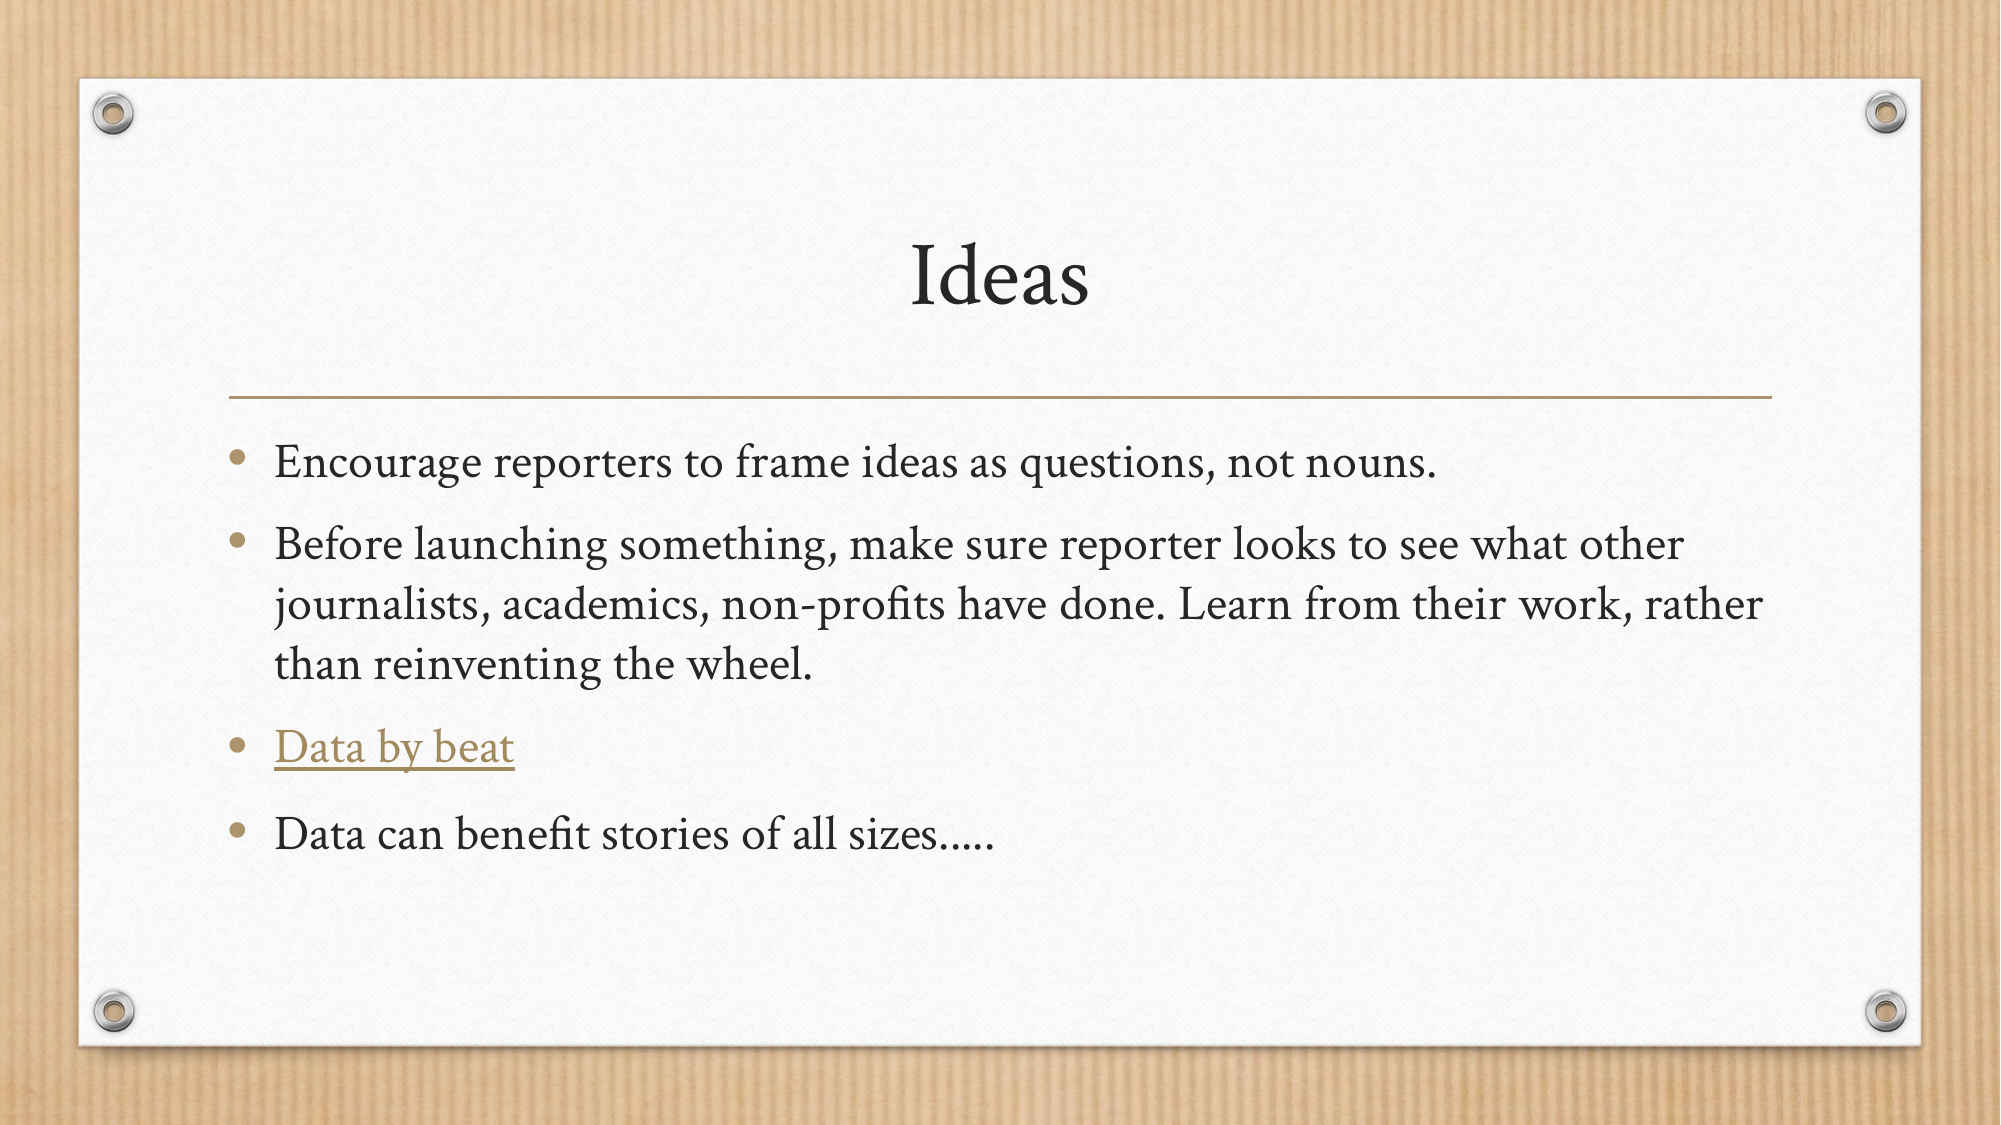

# Ideas
Encourage reporters to frame ideas as questions, not nouns.
Before launching something, make sure reporter looks to see what other journalists, academics, non-profits have done. Learn from their work, rather than reinventing the wheel.
Data by beat
Data can benefit stories of all sizes.....